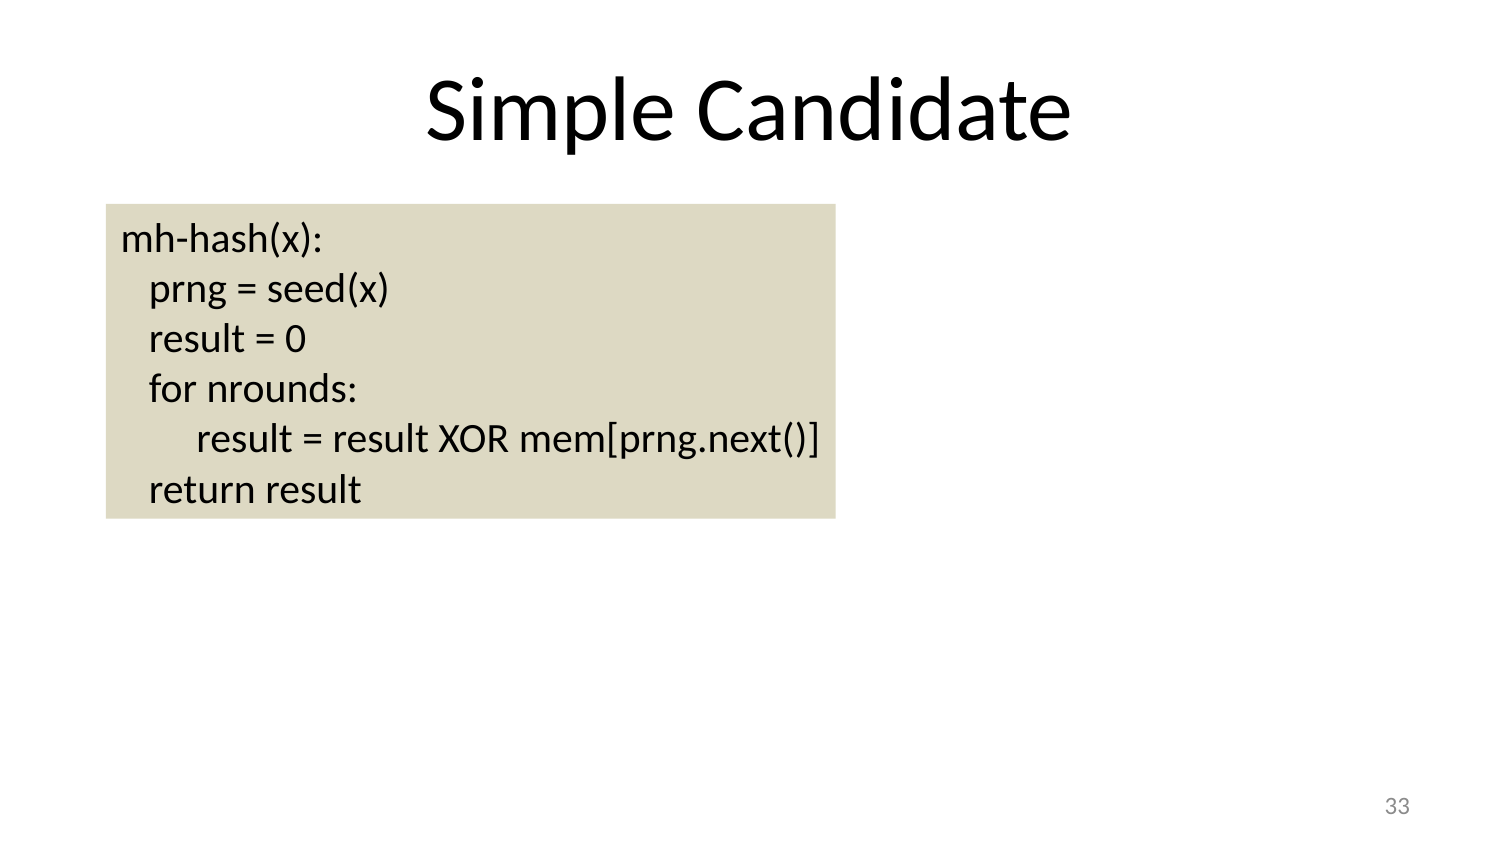

# Simple Candidate
mh-hash(x):
   prng = seed(x)
   result = 0
   for nrounds:
        result = result XOR mem[prng.next()]
   return result
33